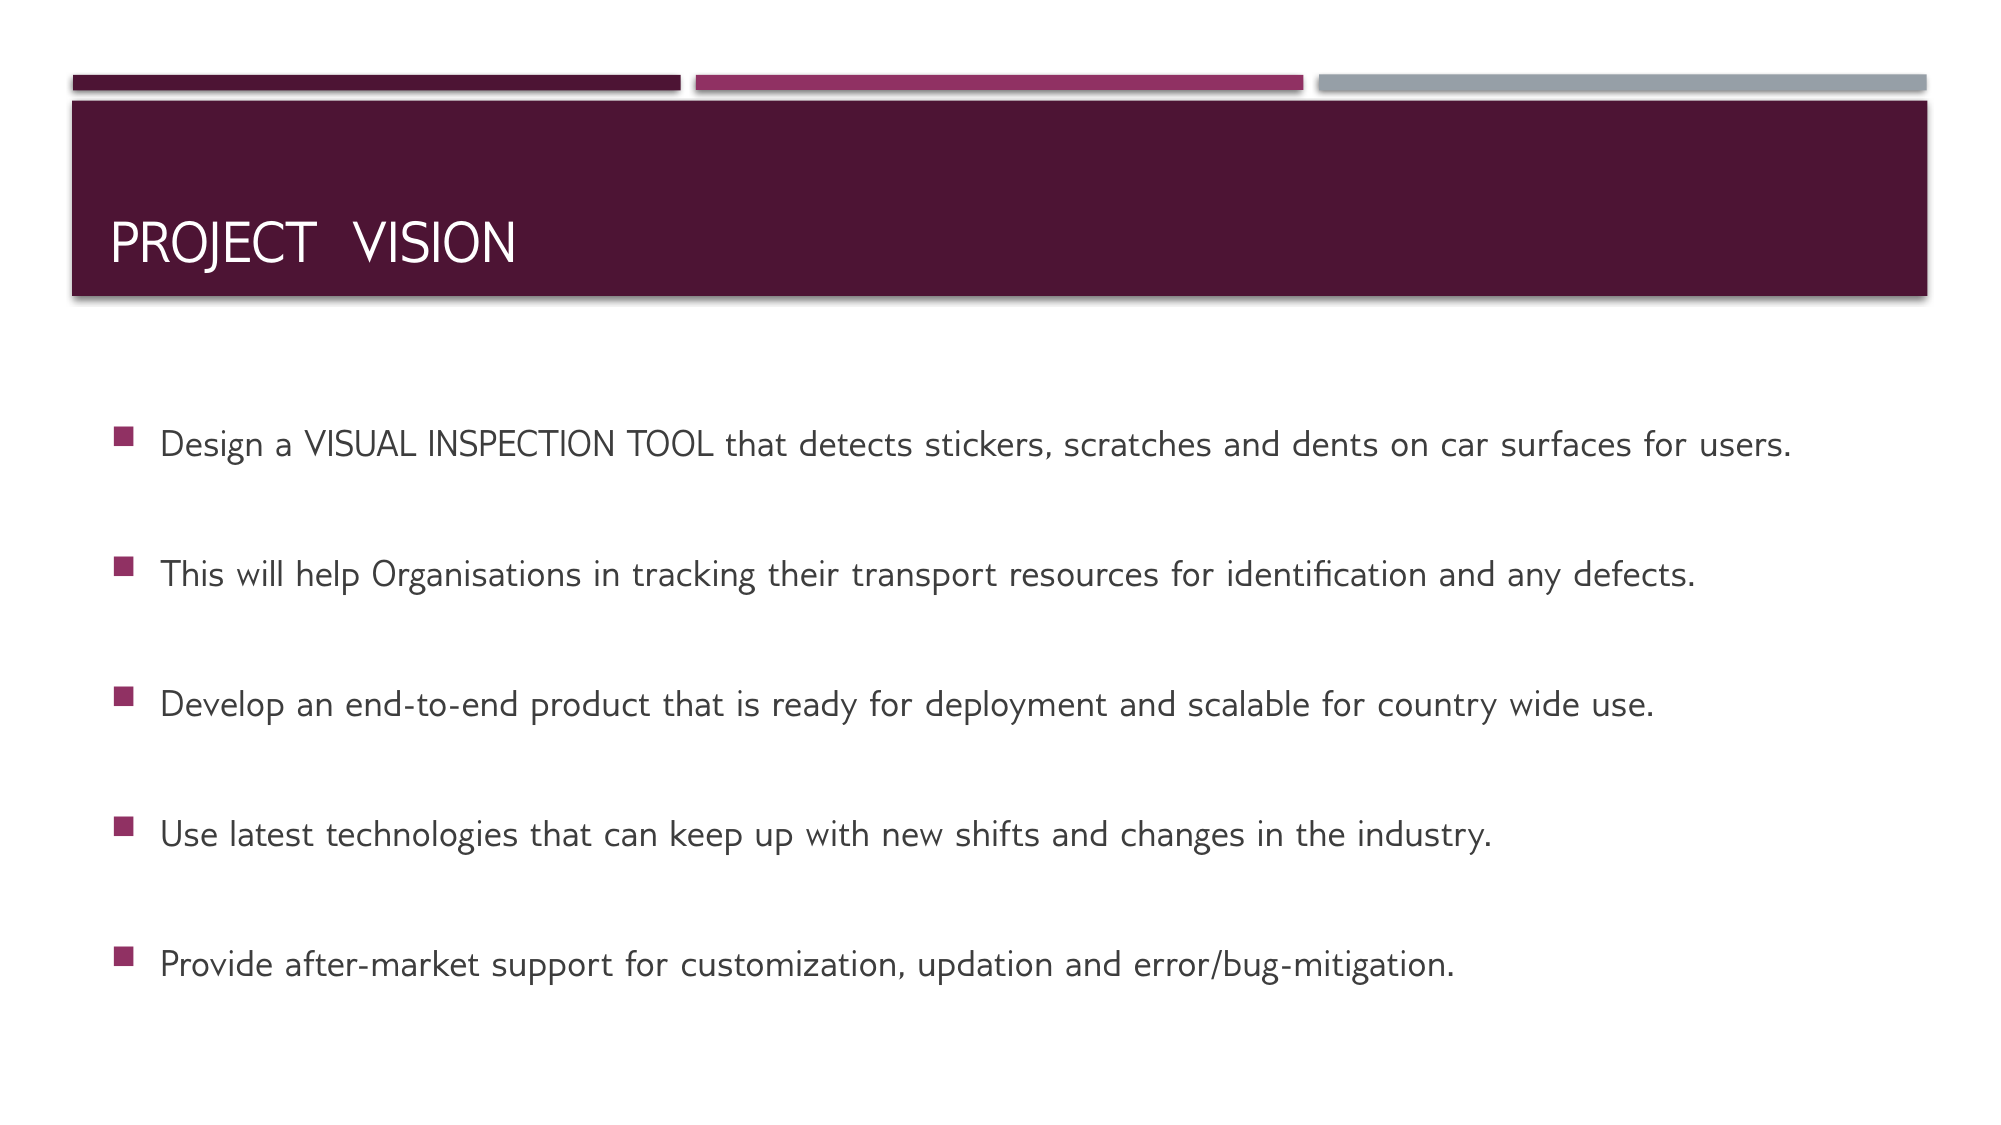

# Project  vision
Design a VISUAL INSPECTION TOOL that detects stickers, scratches and dents on car surfaces for users.

This will help Organisations in tracking their transport resources for identification and any defects.

Develop an end-to-end product that is ready for deployment and scalable for country wide use.

Use latest technologies that can keep up with new shifts and changes in the industry.

Provide after-market support for customization, updation and error/bug-mitigation.